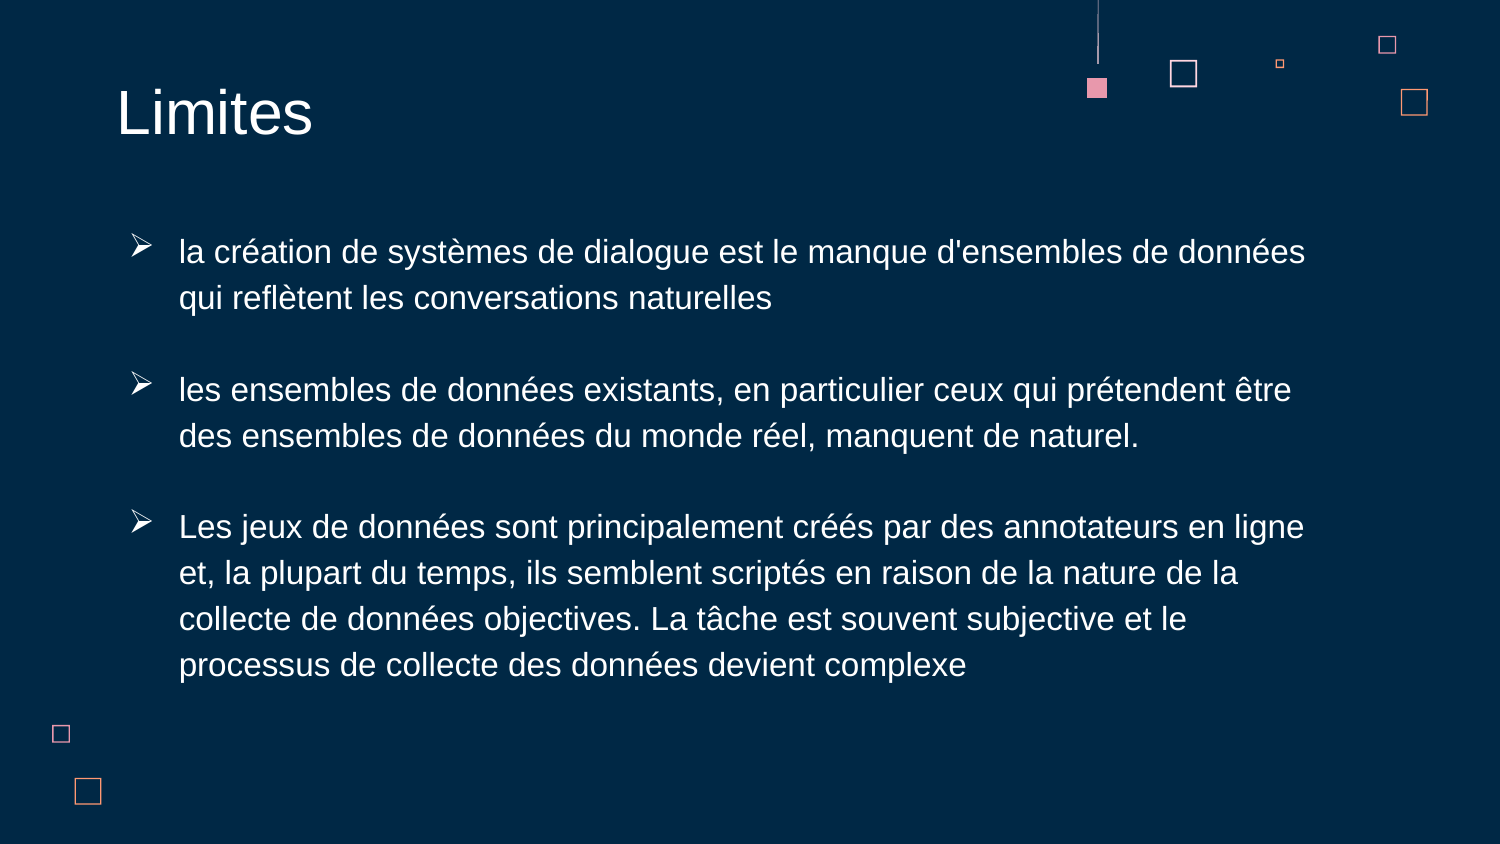

# Limites
la création de systèmes de dialogue est le manque d'ensembles de données qui reflètent les conversations naturelles

les ensembles de données existants, en particulier ceux qui prétendent être des ensembles de données du monde réel, manquent de naturel.

Les jeux de données sont principalement créés par des annotateurs en ligne et, la plupart du temps, ils semblent scriptés en raison de la nature de la collecte de données objectives. La tâche est souvent subjective et le processus de collecte des données devient complexe